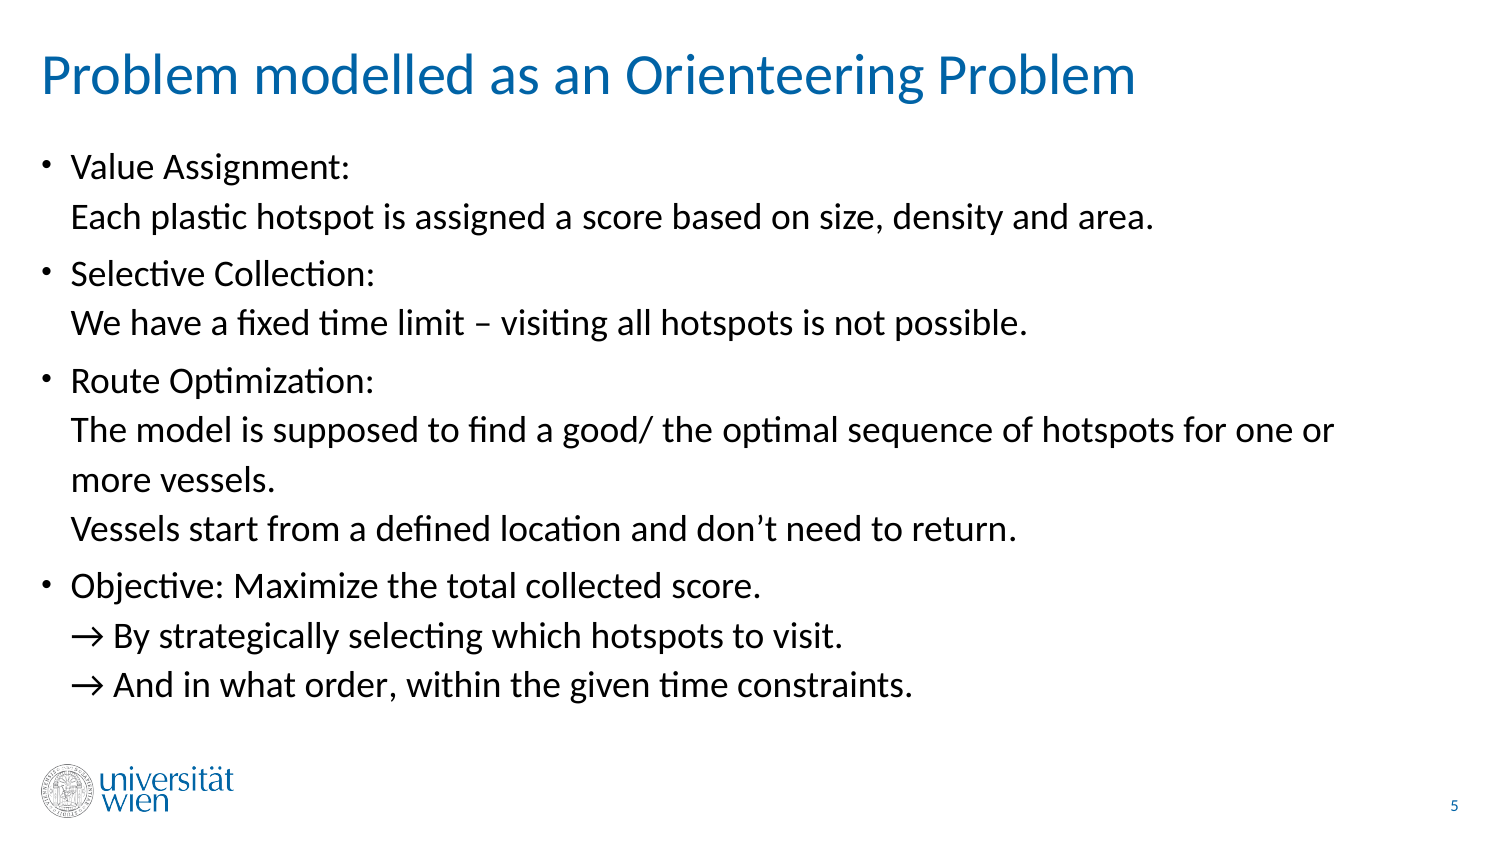

# Problem modelled as an Orienteering Problem
Value Assignment:
Each plastic hotspot is assigned a score based on size, density and area.
Selective Collection:
We have a fixed time limit – visiting all hotspots is not possible.
Route Optimization:
The model is supposed to find a good/ the optimal sequence of hotspots for one or more vessels.
Vessels start from a defined location and don’t need to return.
Objective: Maximize the total collected score.
→ By strategically selecting which hotspots to visit.
→ And in what order, within the given time constraints.

5